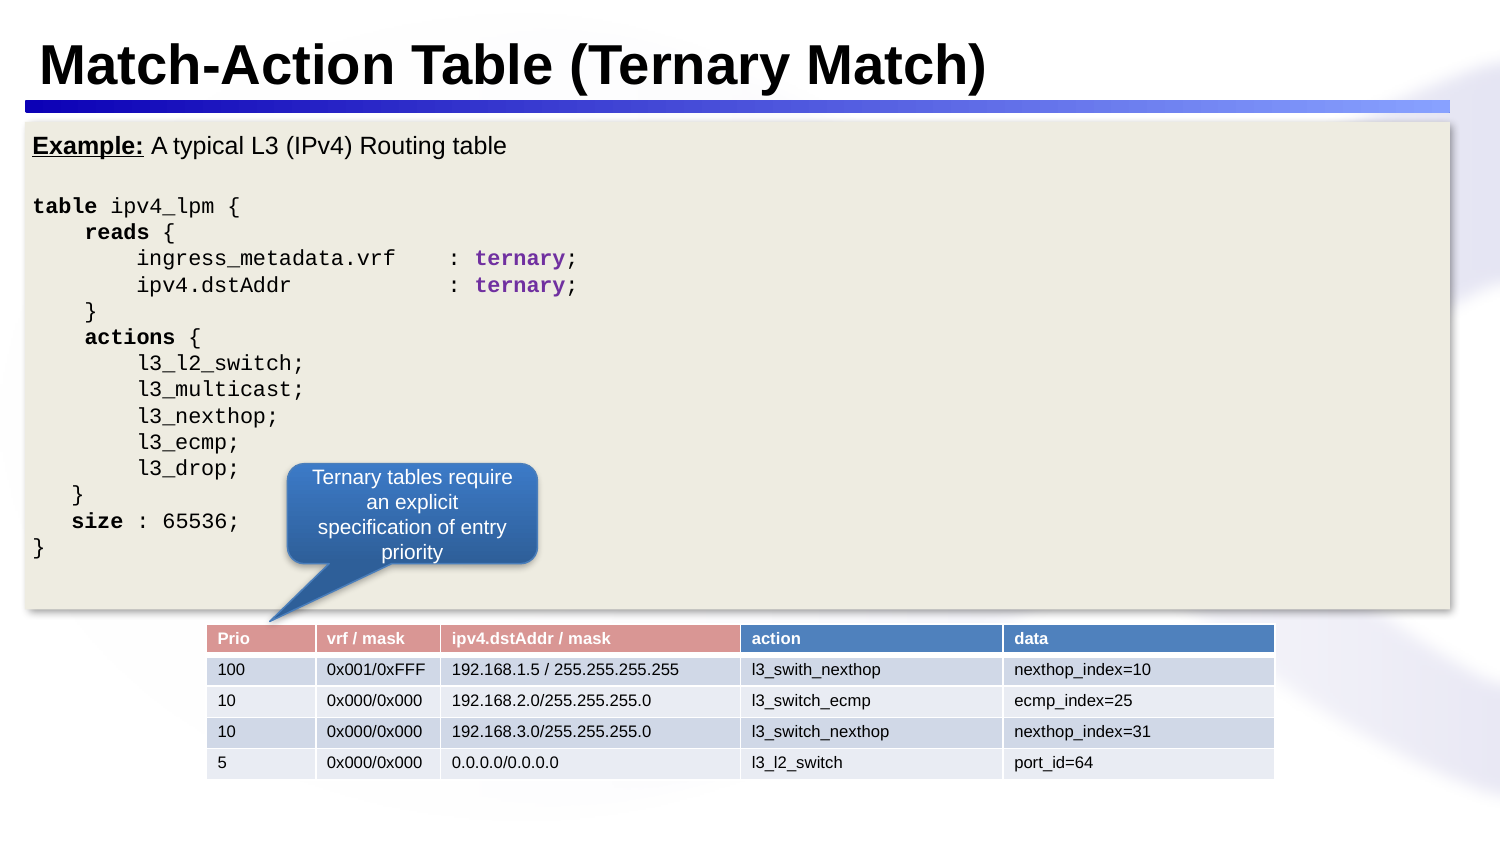

# Match-Action Table (Ternary Match)
Example: A typical L3 (IPv4) Routing table

table ipv4_lpm {
    reads {
        ingress_metadata.vrf    : ternary;
        ipv4.dstAddr            : ternary;
    }
    actions {
        l3_l2_switch;
        l3_multicast;
        l3_nexthop;
        l3_ecmp;
        l3_drop;
   }
   size : 65536;
}
Ternary tables require an explicit specification of entry priority
| Prio | vrf / mask | ipv4.dstAddr / mask | action | data |
| --- | --- | --- | --- | --- |
| 100 | 0x001/0xFFF | 192.168.1.5 / 255.255.255.255 | l3\_swith\_nexthop | nexthop\_index=10 |
| 10 | 0x000/0x000 | 192.168.2.0/255.255.255.0 | l3\_switch\_ecmp | ecmp\_index=25 |
| 10 | 0x000/0x000 | 192.168.3.0/255.255.255.0 | l3\_switch\_nexthop | nexthop\_index=31 |
| 5 | 0x000/0x000 | 0.0.0.0/0.0.0.0 | l3\_l2\_switch | port\_id=64 |